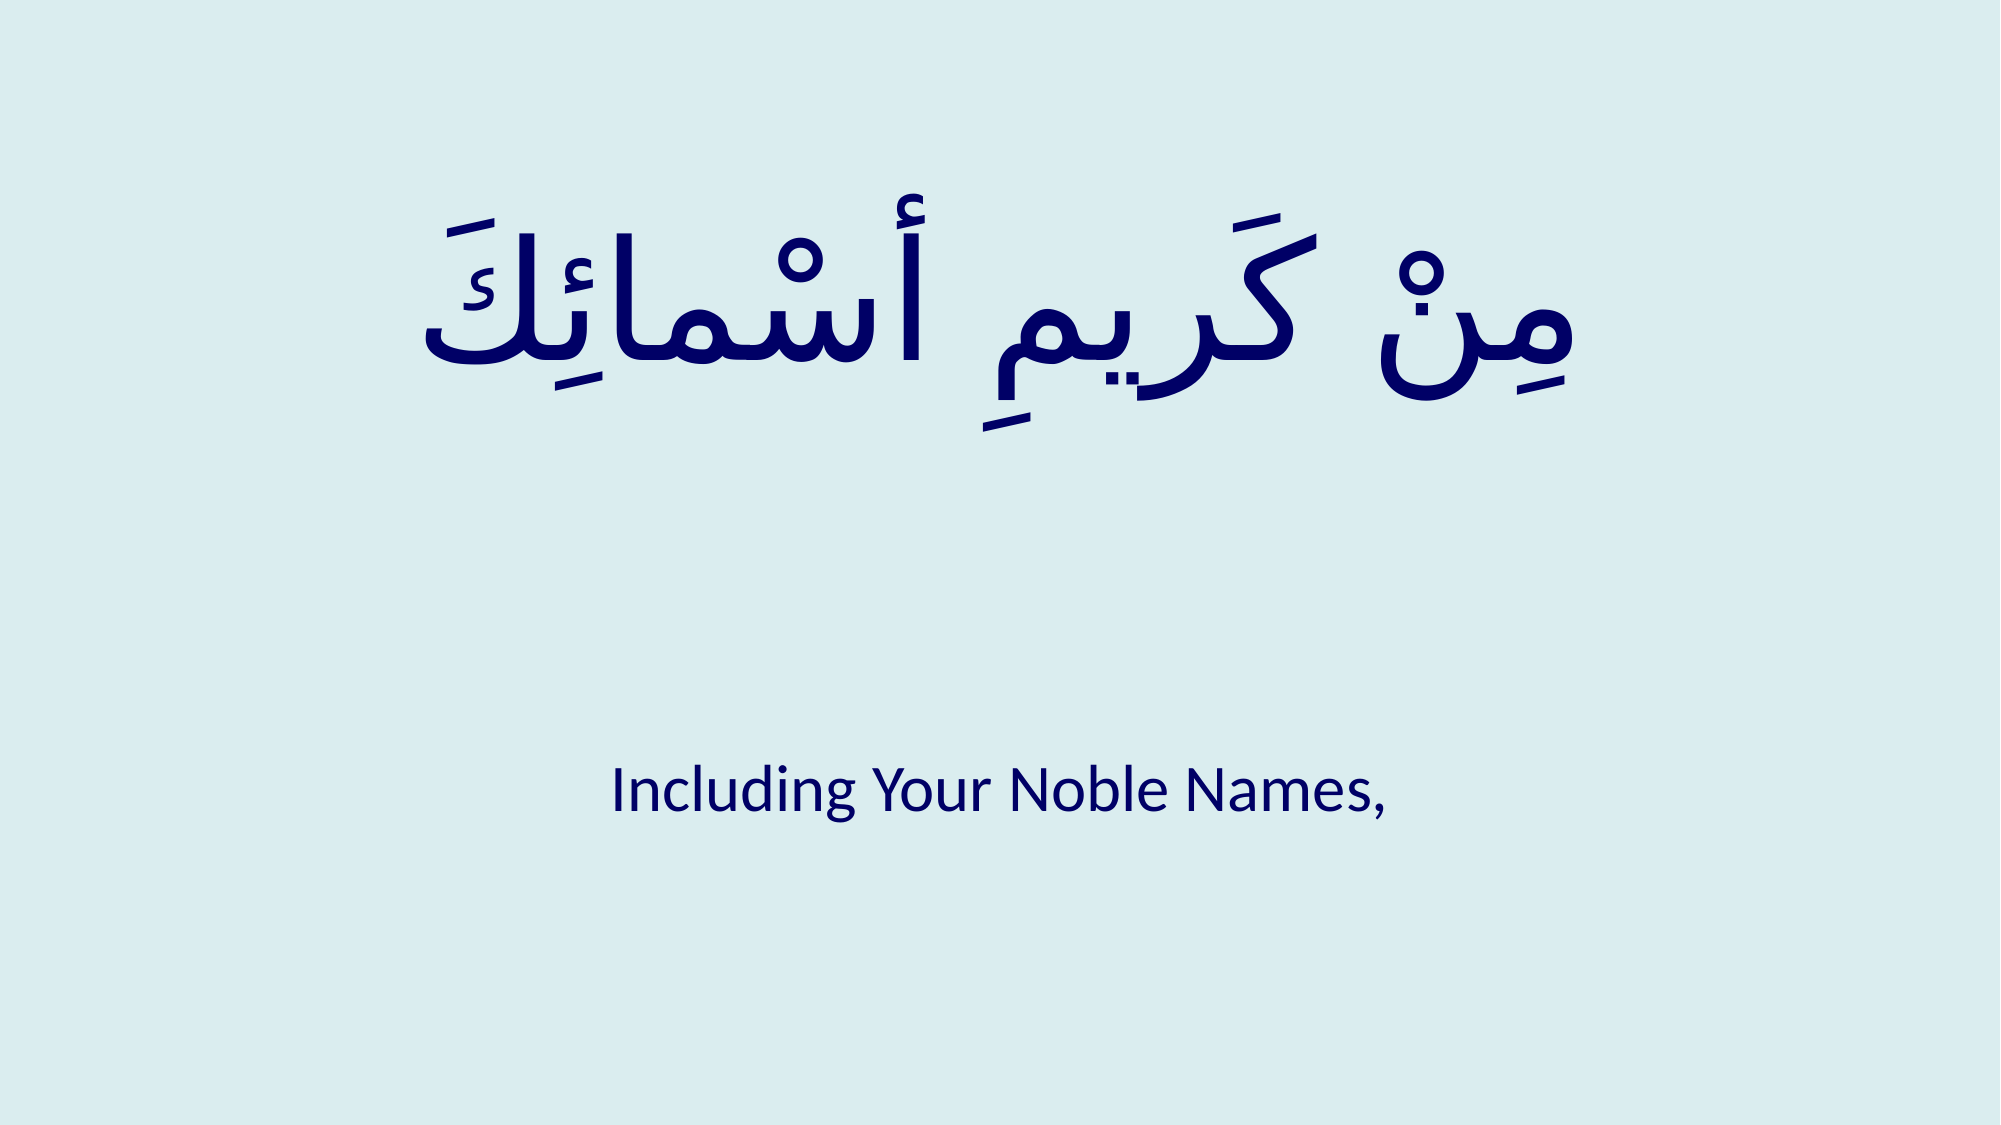

# مِنْ كَريمِ أسْمائِكَ
Including Your Noble Names,